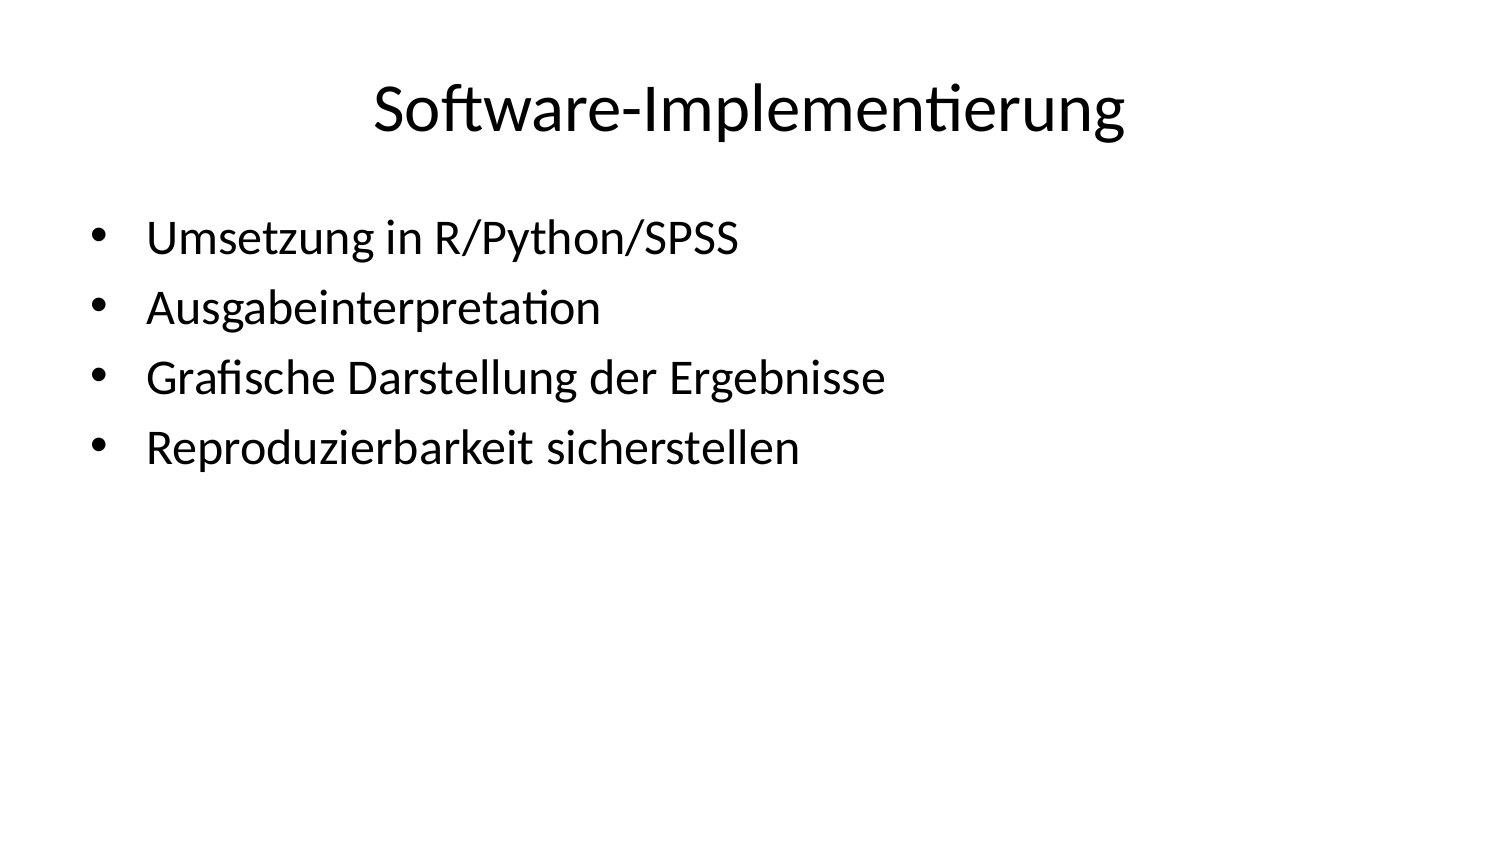

# Software-Implementierung
Umsetzung in R/Python/SPSS
Ausgabeinterpretation
Grafische Darstellung der Ergebnisse
Reproduzierbarkeit sicherstellen